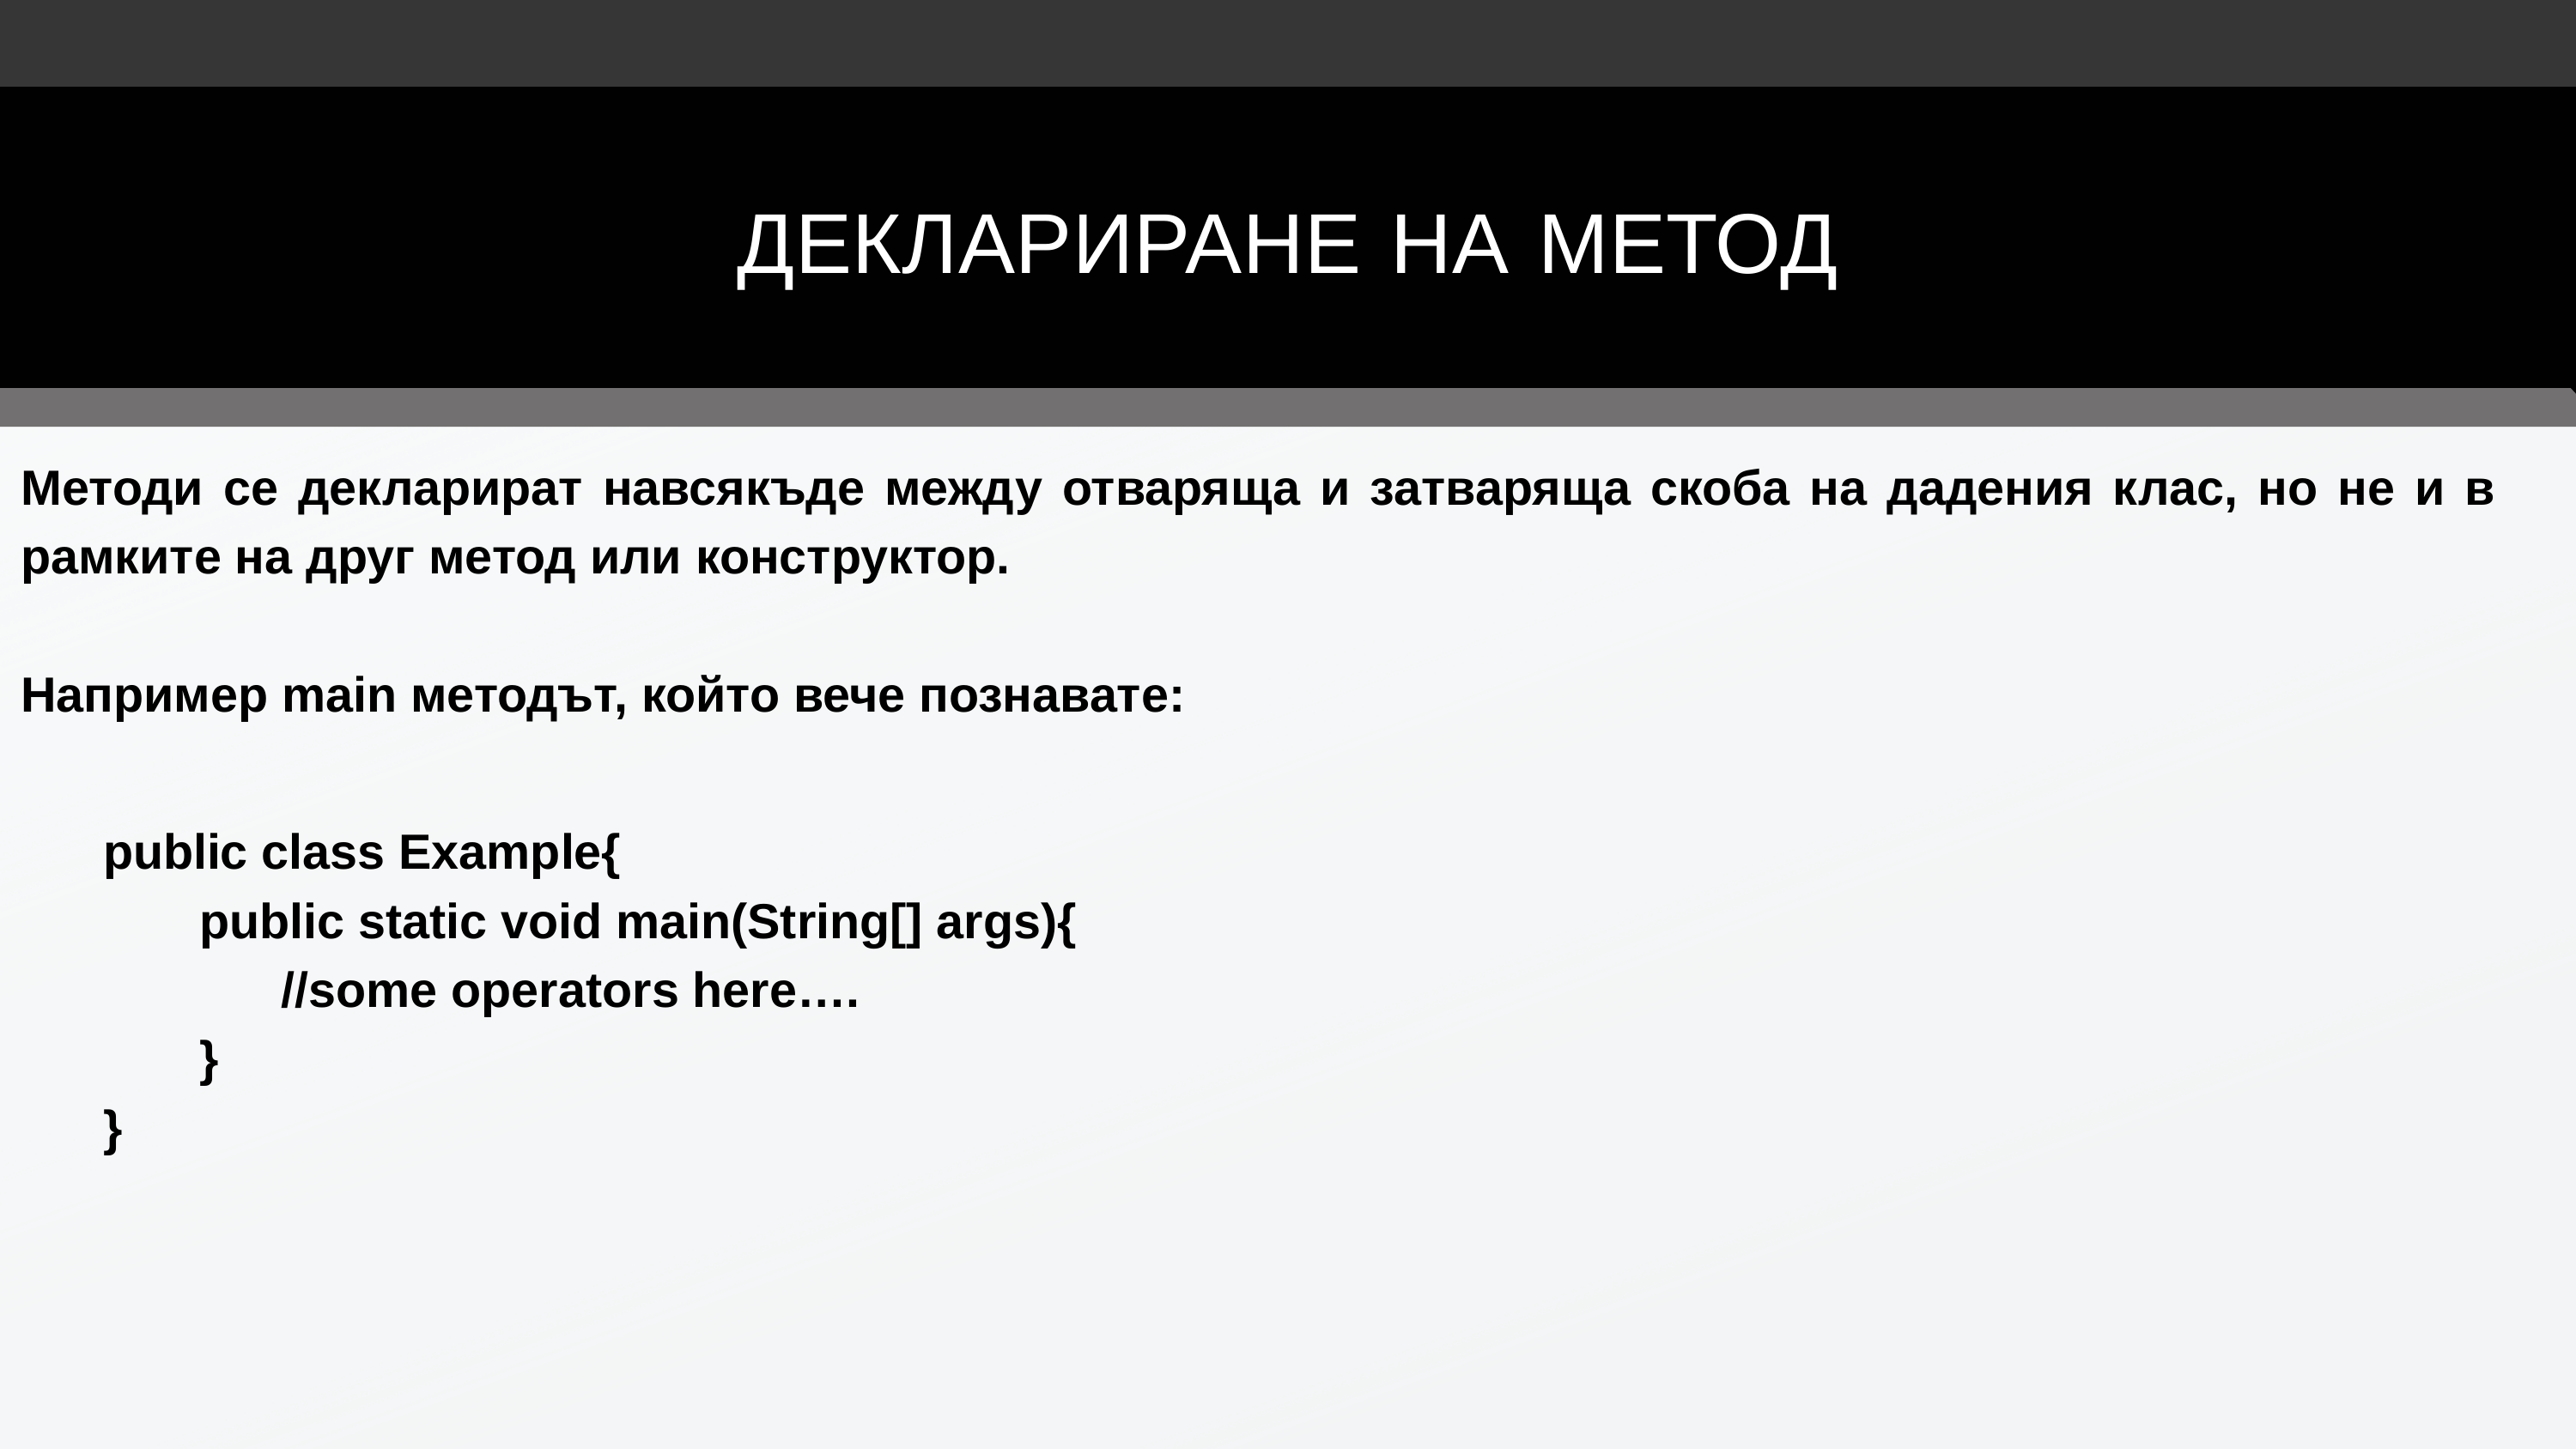

ДЕКЛАРИРАНЕ НА МЕТОД

Методи се декларират навсякъде между отваряща и затваряща скоба на дадения клас, но не и в рамките на друг метод или конструктор.

Например main методът, който вече познавате:
public class Example{
       public static void main(String[] args){
             //some operators here….
       }
}